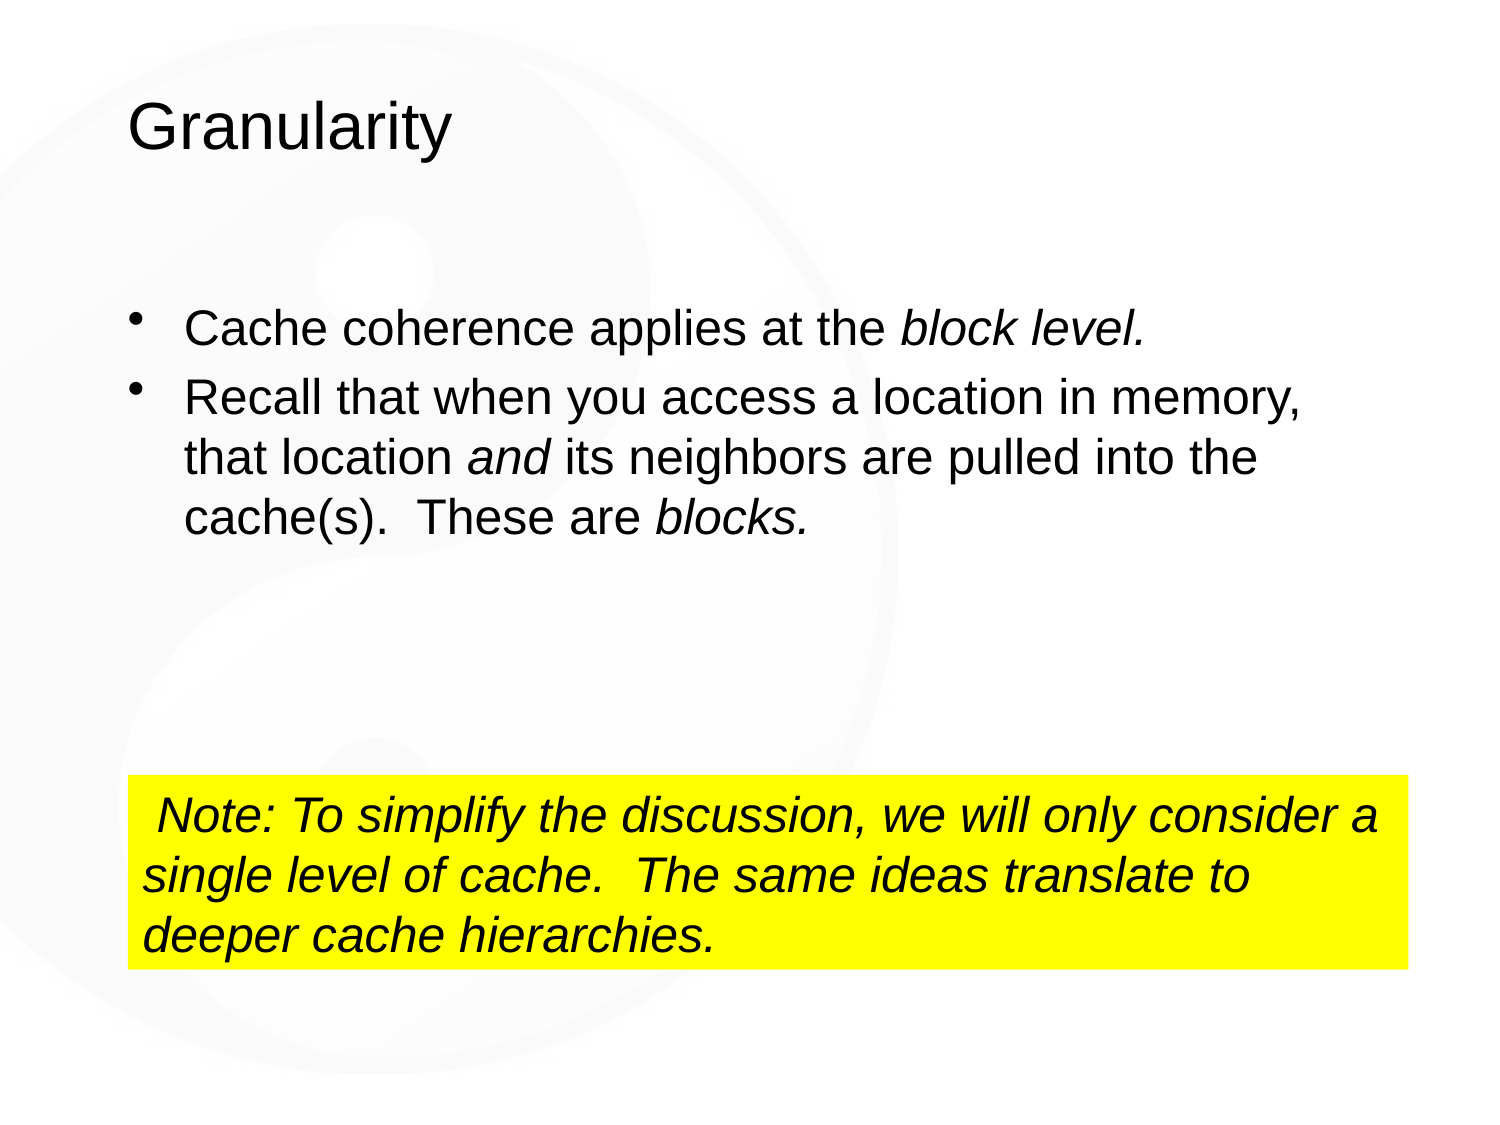

# Granularity
Cache coherence applies at the block level.
Recall that when you access a location in memory, that location and its neighbors are pulled into the cache(s).  These are blocks.

 Note: To simplify the discussion, we will only consider a single level of cache.  The same ideas translate to deeper cache hierarchies.